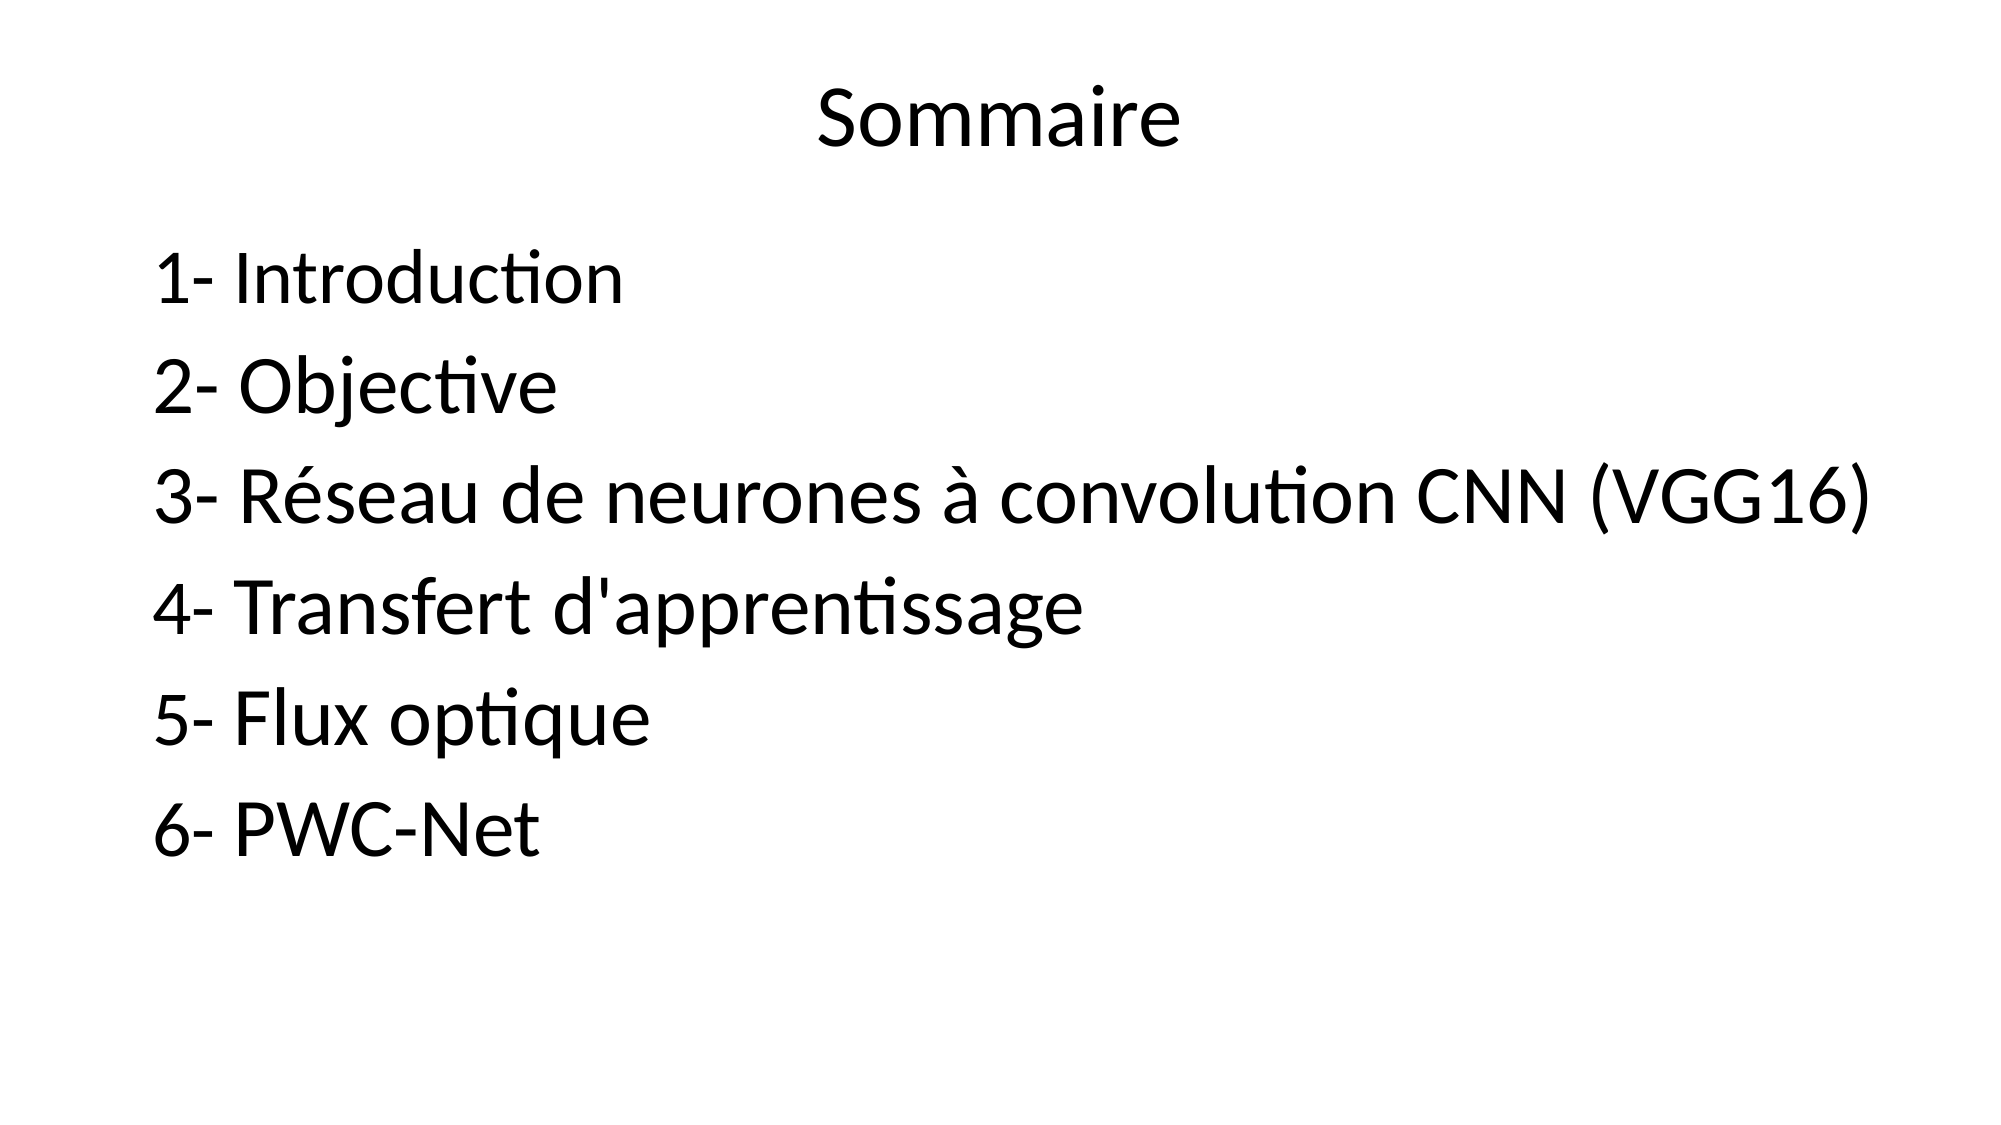

# Sommaire
1- Introduction
2- Objective
3- Réseau de neurones à convolution CNN (VGG16)
4- Transfert d'apprentissage
5- Flux optique
6- PWC-Net